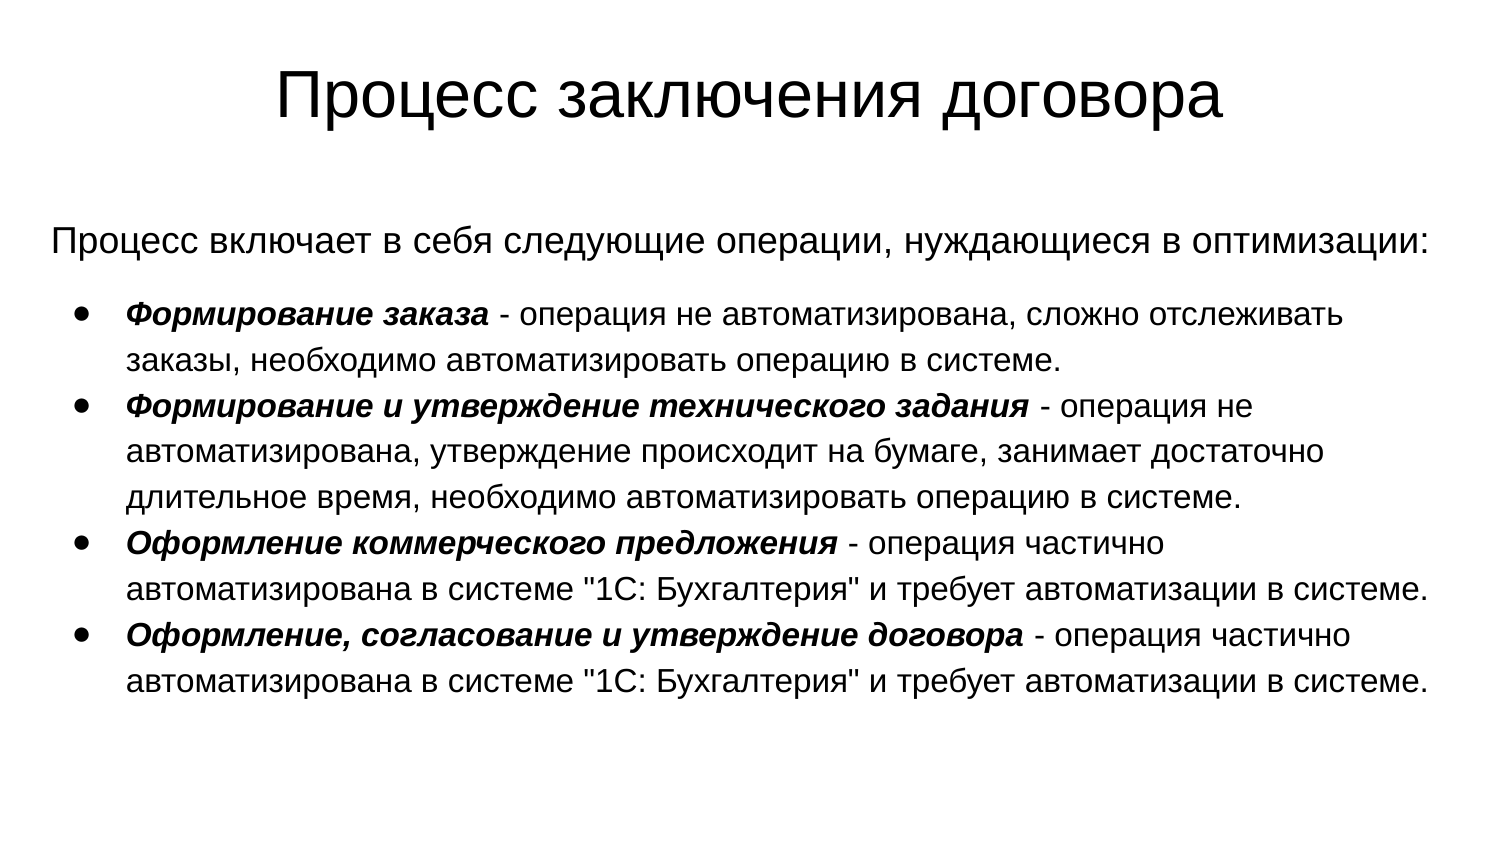

# Процесс заключения договора
Процесс включает в себя следующие операции, нуждающиеся в оптимизации:
Формирование заказа - операция не автоматизирована, сложно отслеживать заказы, необходимо автоматизировать операцию в системе.
Формирование и утверждение технического задания - операция не автоматизирована, утверждение происходит на бумаге, занимает достаточно длительное время, необходимо автоматизировать операцию в системе.
Оформление коммерческого предложения - операция частично автоматизирована в системе "1С: Бухгалтерия" и требует автоматизации в системе.
Оформление, согласование и утверждение договора - операция частично автоматизирована в системе "1С: Бухгалтерия" и требует автоматизации в системе.